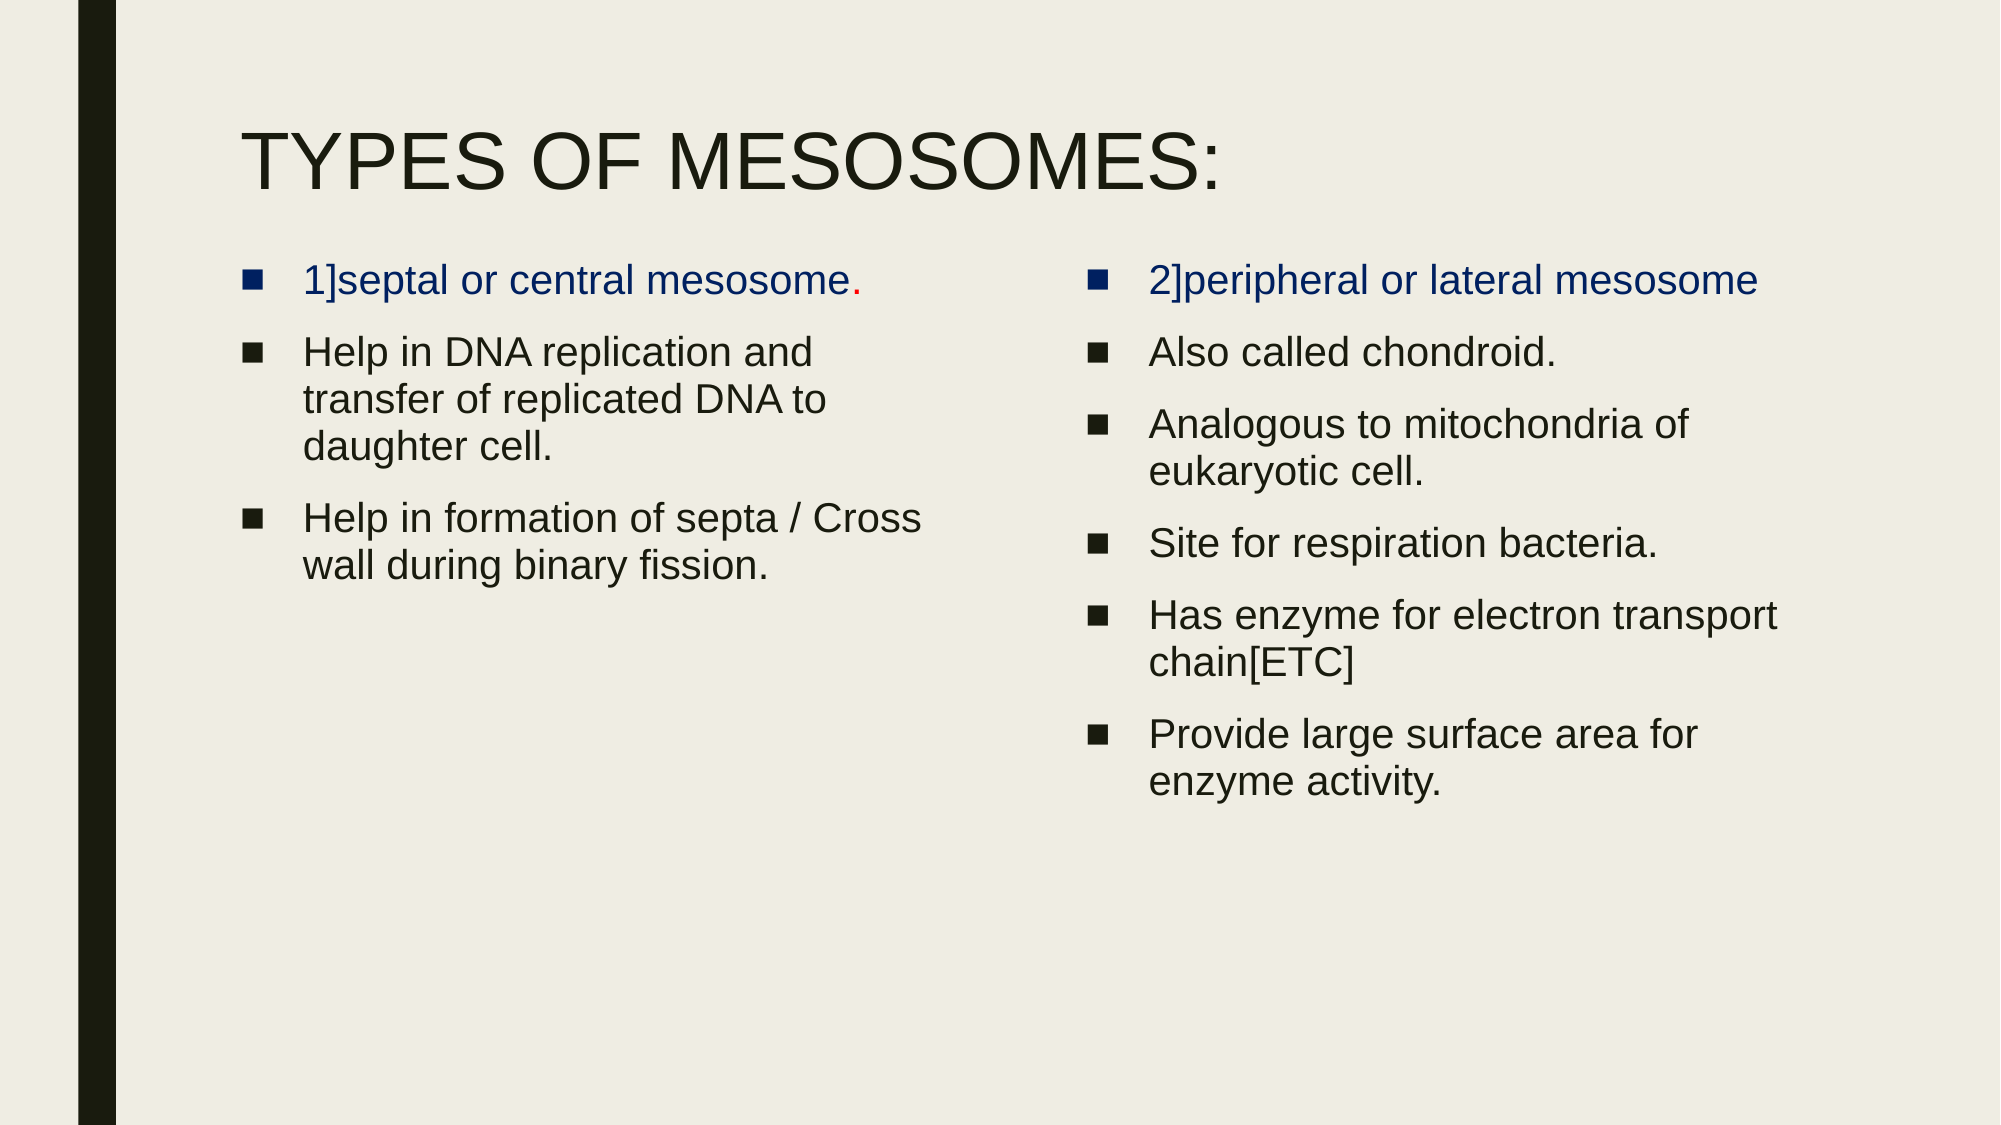

# TYPES OF MESOSOMES:
1]septal or central mesosome.
Help in DNA replication and transfer of replicated DNA to daughter cell.
Help in formation of septa / Cross wall during binary fission.

2]peripheral or lateral mesosome
Also called chondroid.
Analogous to mitochondria of eukaryotic cell.
Site for respiration bacteria.
Has enzyme for electron transport chain[ETC]
Provide large surface area for enzyme activity.